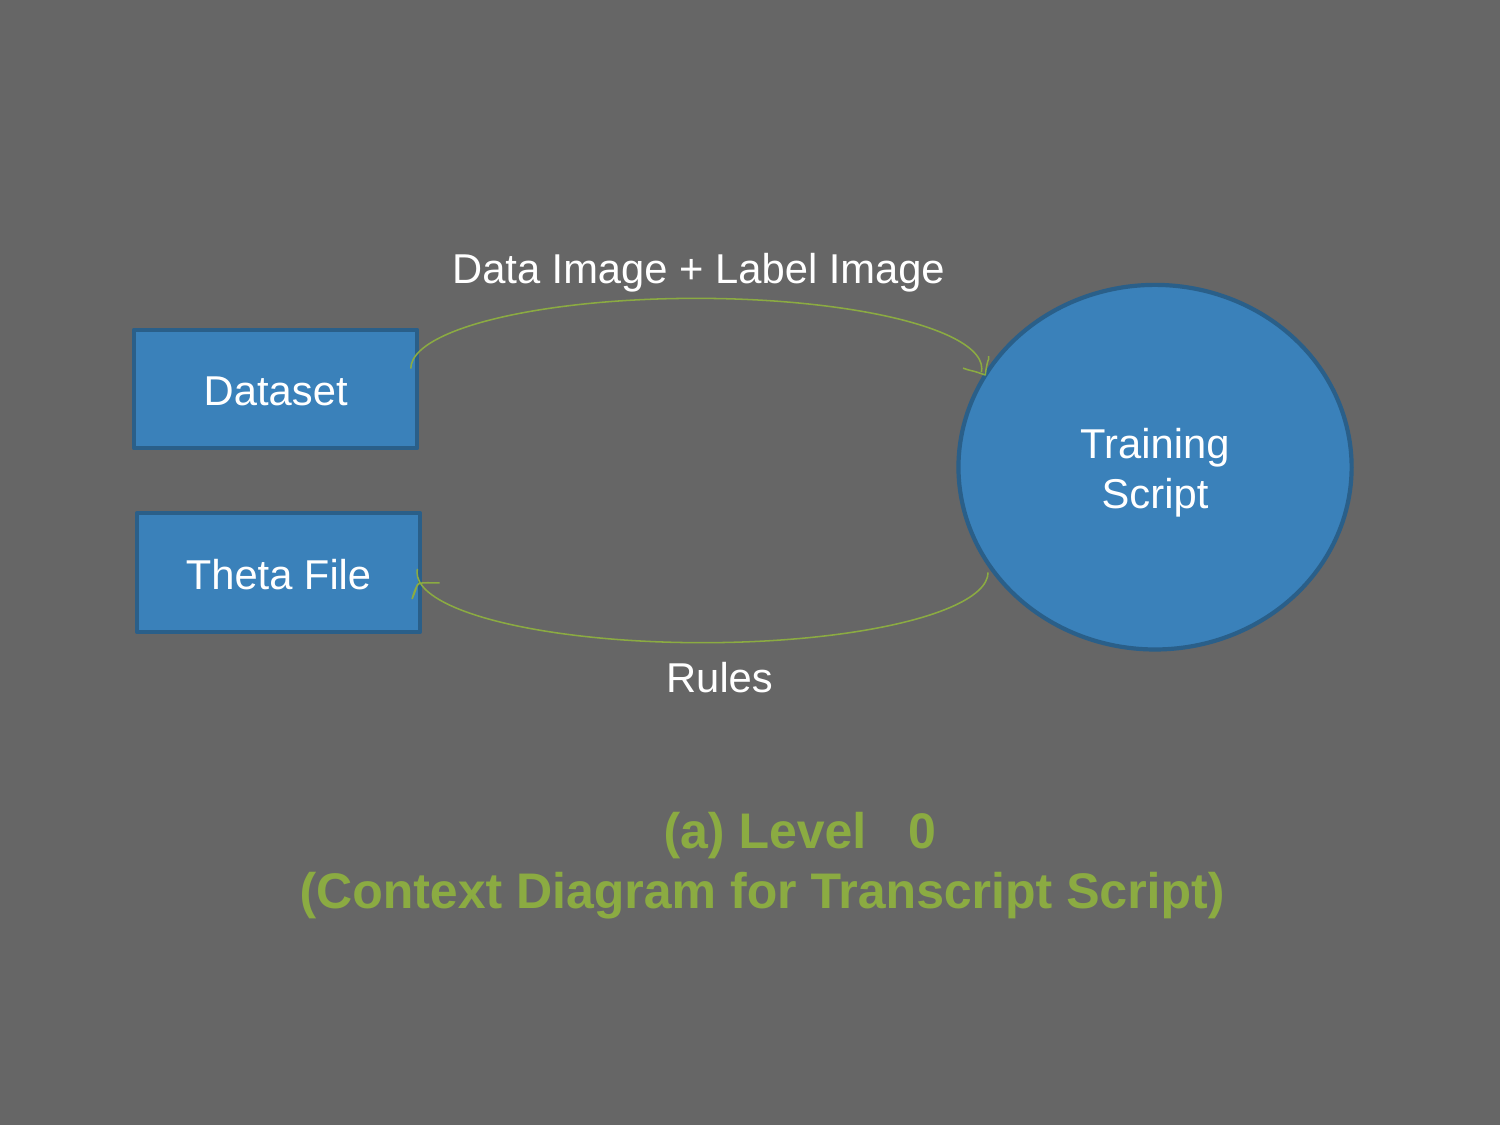

Data Image + Label Image
Training Script

Dataset

Theta File

Rules
                          (a) Level   0
(Context Diagram for Transcript Script)